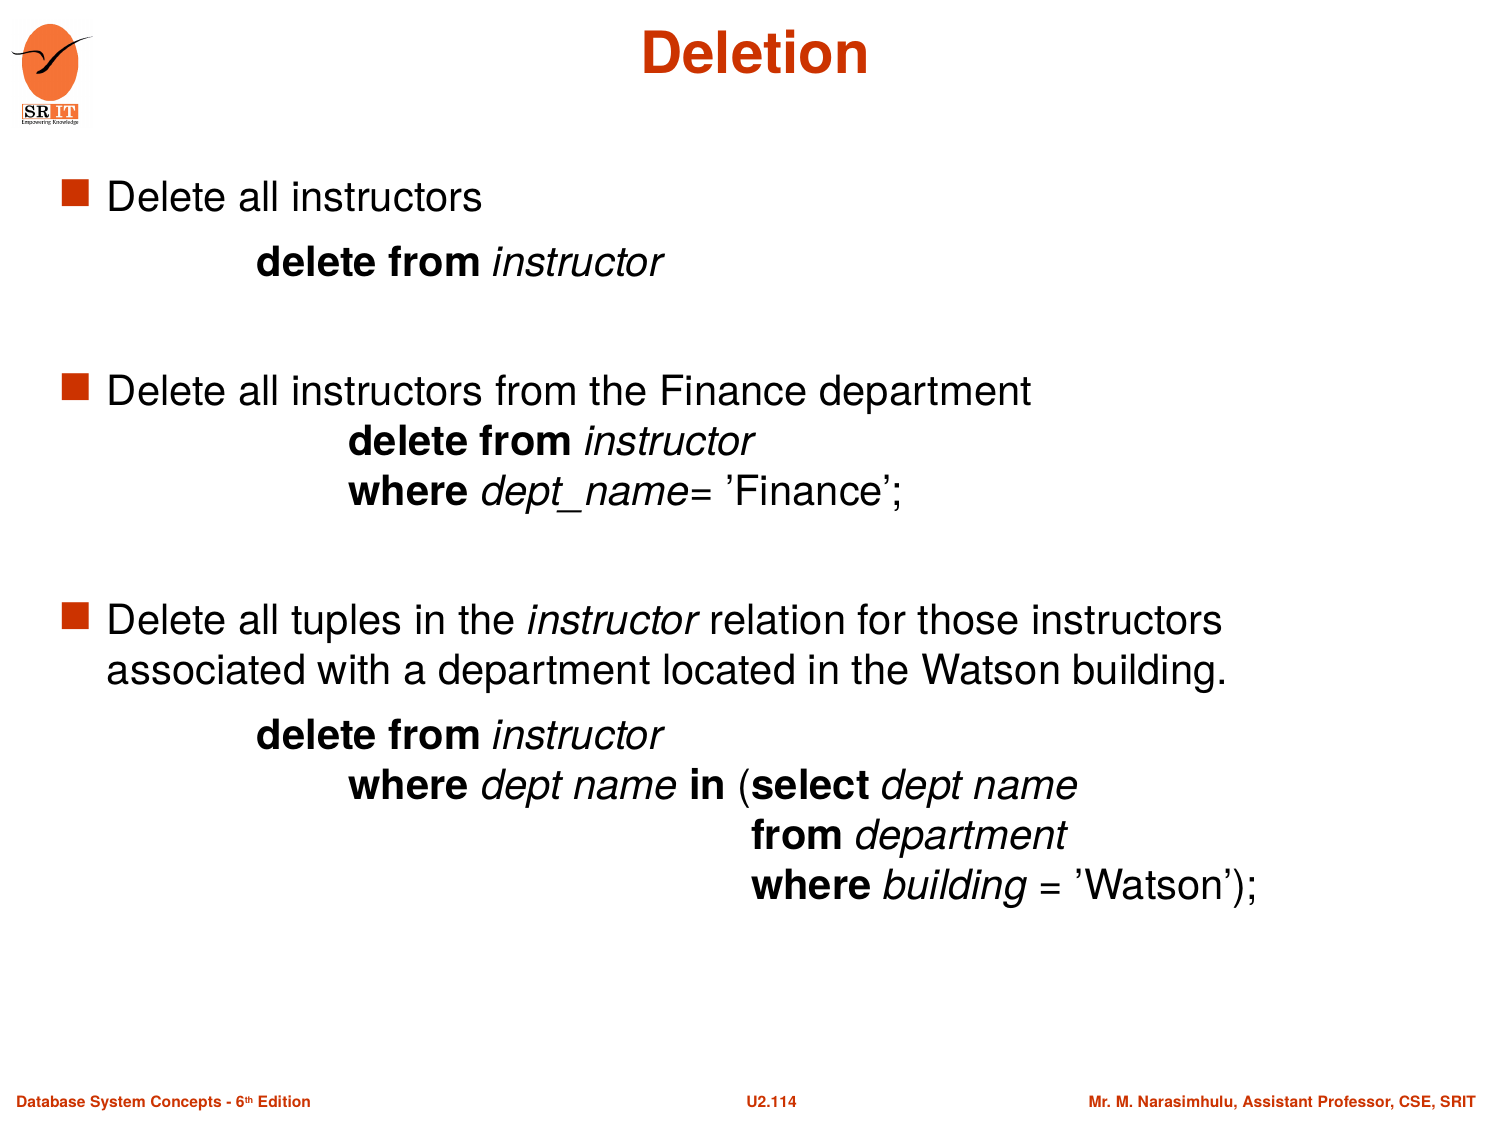

# Deletion
Delete all instructors
		delete from instructor

Delete all instructors from the Finance department
                     delete from instructor
                     where dept_name= ’Finance’;

Delete all tuples in the instructor relation for those instructors associated with a department located in the Watson building.
		delete from instructor
                     where dept name in (select dept name
                                                        from department
                                                        where building = ’Watson’);